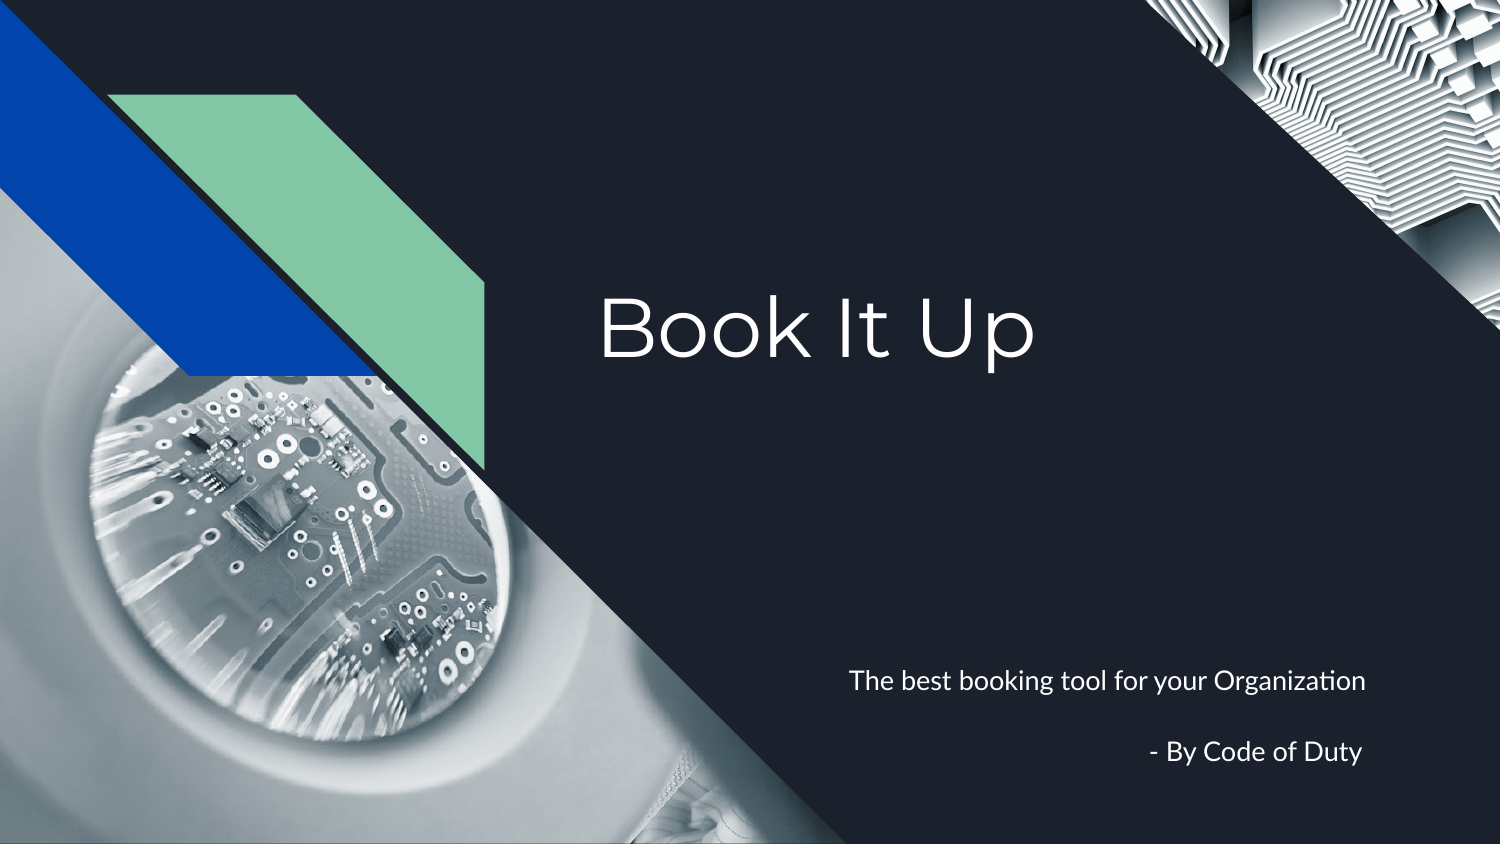

# Book It Up
The best booking tool for your Organization
- By Code of Duty